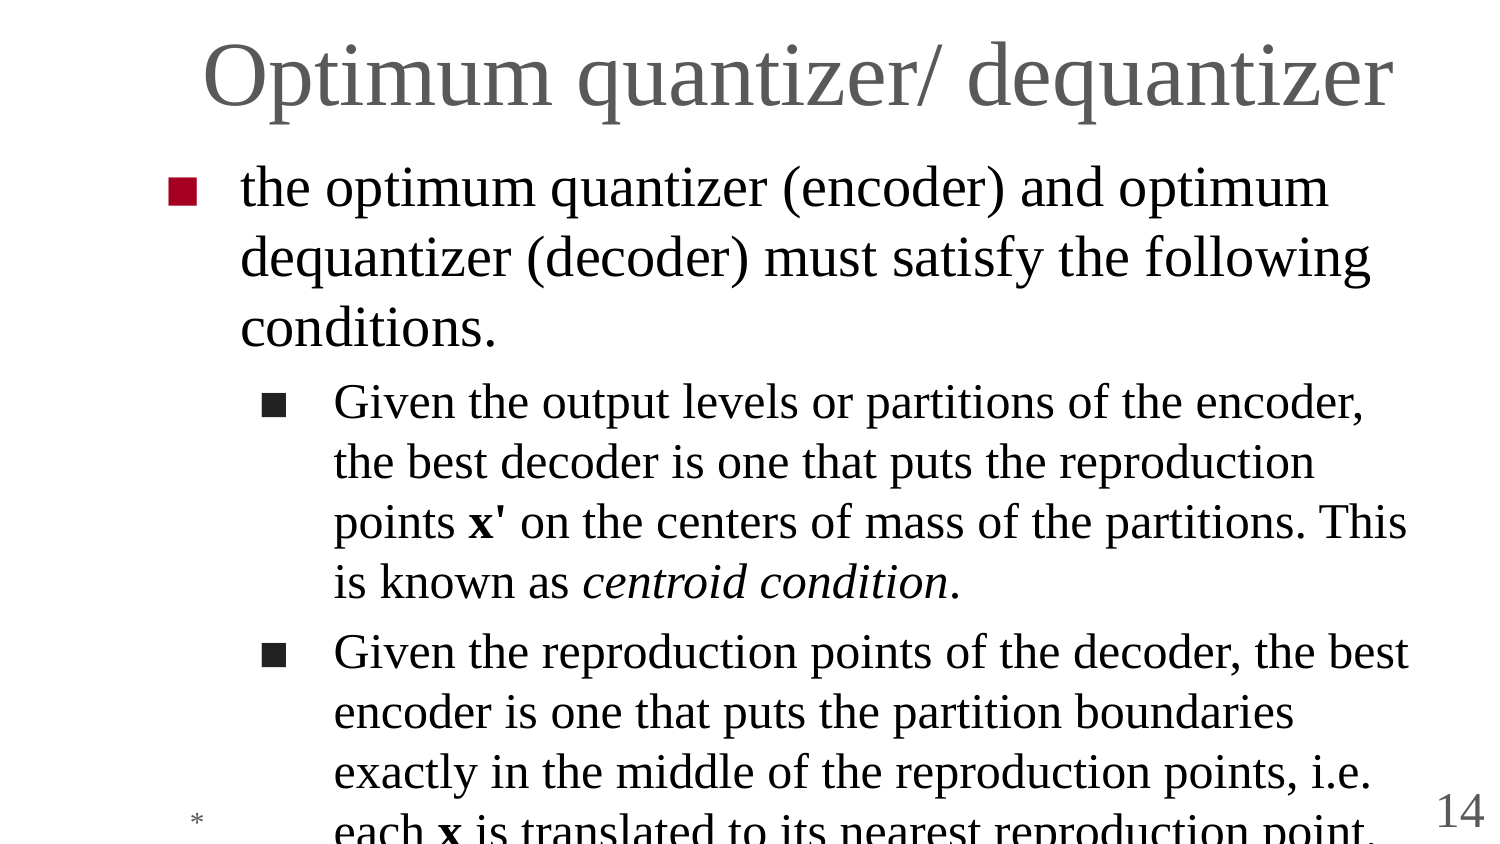

# Optimum quantizer/ dequantizer
the optimum quantizer (encoder) and optimum dequantizer (decoder) must satisfy the following conditions.
Given the output levels or partitions of the encoder, the best decoder is one that puts the reproduction points x' on the centers of mass of the partitions. This is known as centroid condition.
Given the reproduction points of the decoder, the best encoder is one that puts the partition boundaries exactly in the middle of the reproduction points, i.e. each x is translated to its nearest reproduction point. This is known as nearest neighbour condition.

*
14